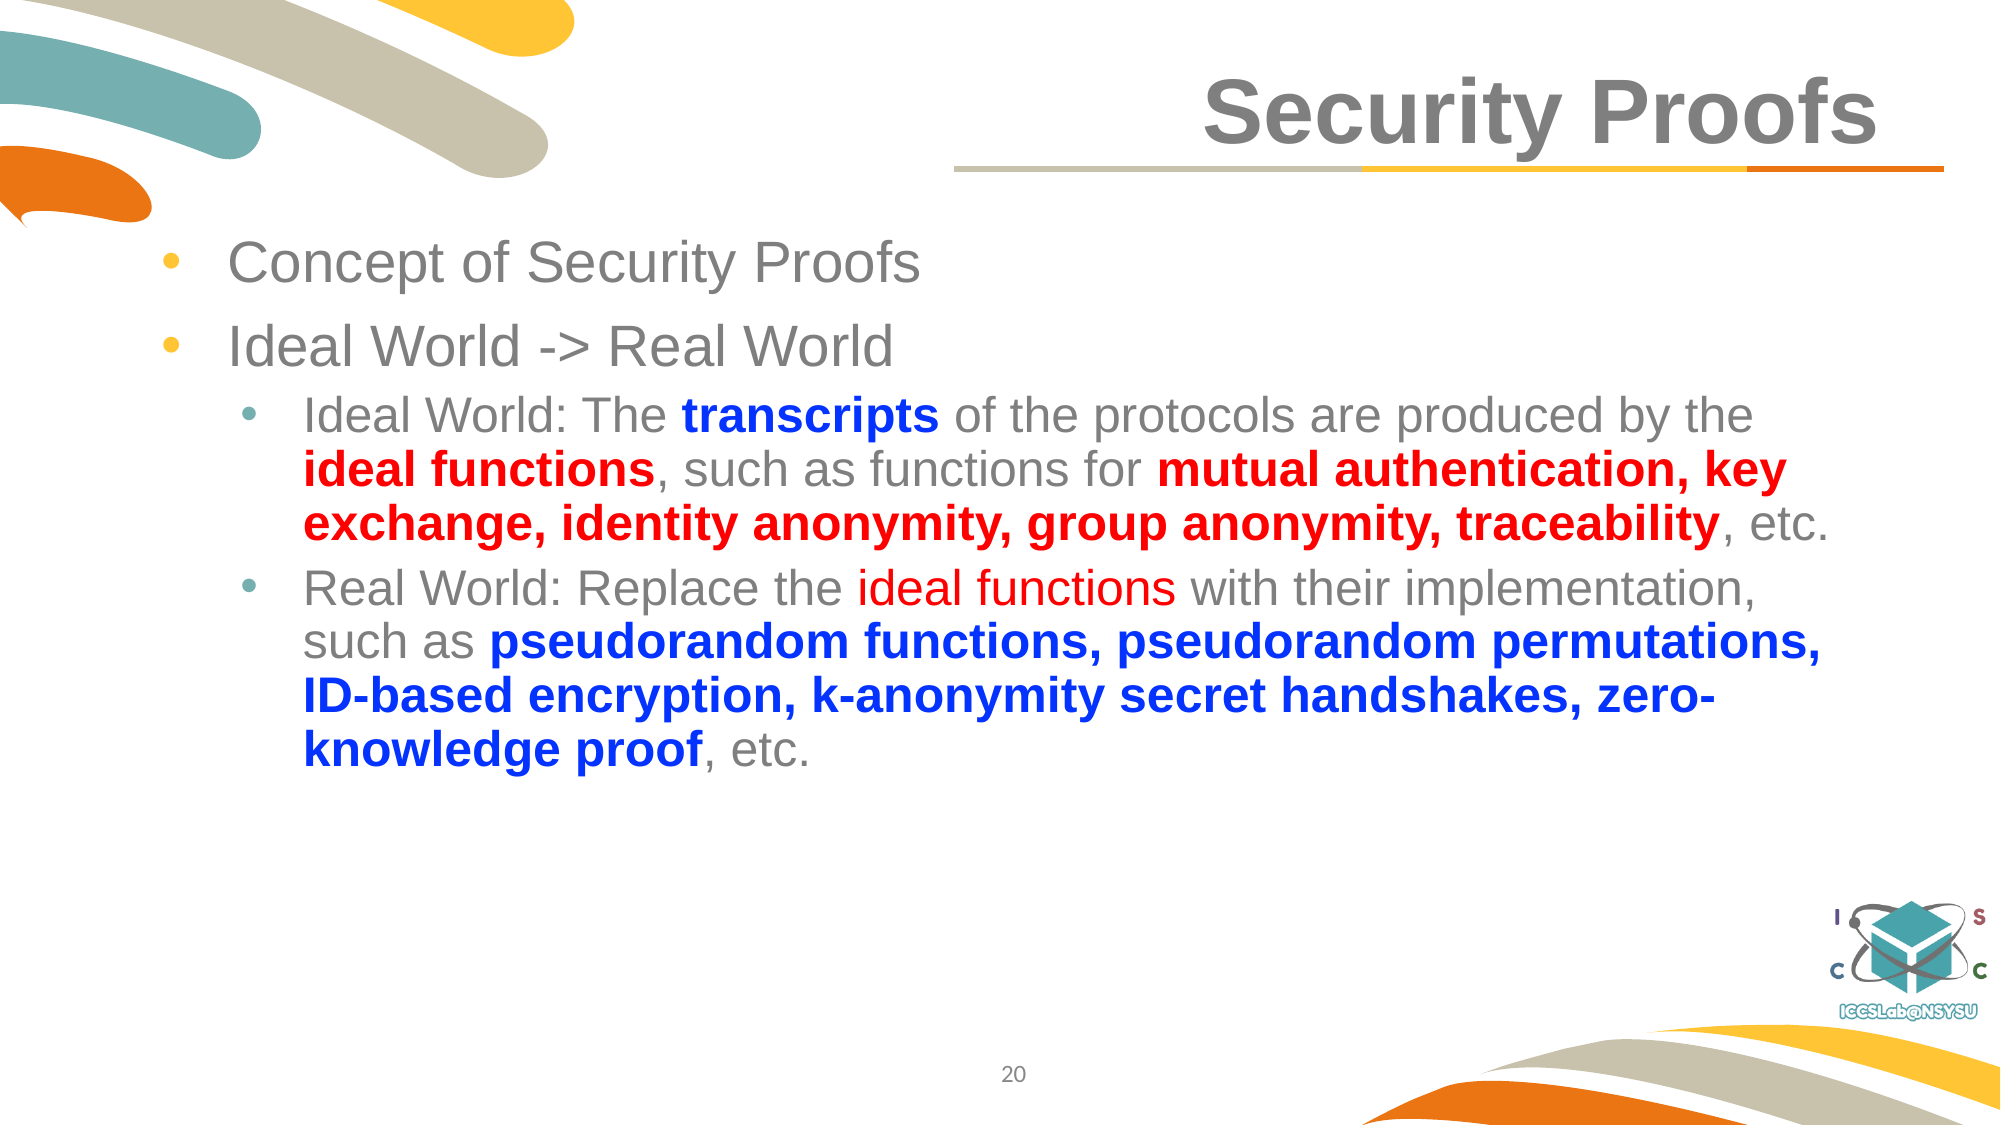

# Security Proofs
Concept of Security Proofs
Ideal World -> Real World
Ideal World: The transcripts of the protocols are produced by the ideal functions, such as functions for mutual authentication, key exchange, identity anonymity, group anonymity, traceability, etc.
Real World: Replace the ideal functions with their implementation, such as pseudorandom functions, pseudorandom permutations, ID-based encryption, k-anonymity secret handshakes, zero-knowledge proof, etc.